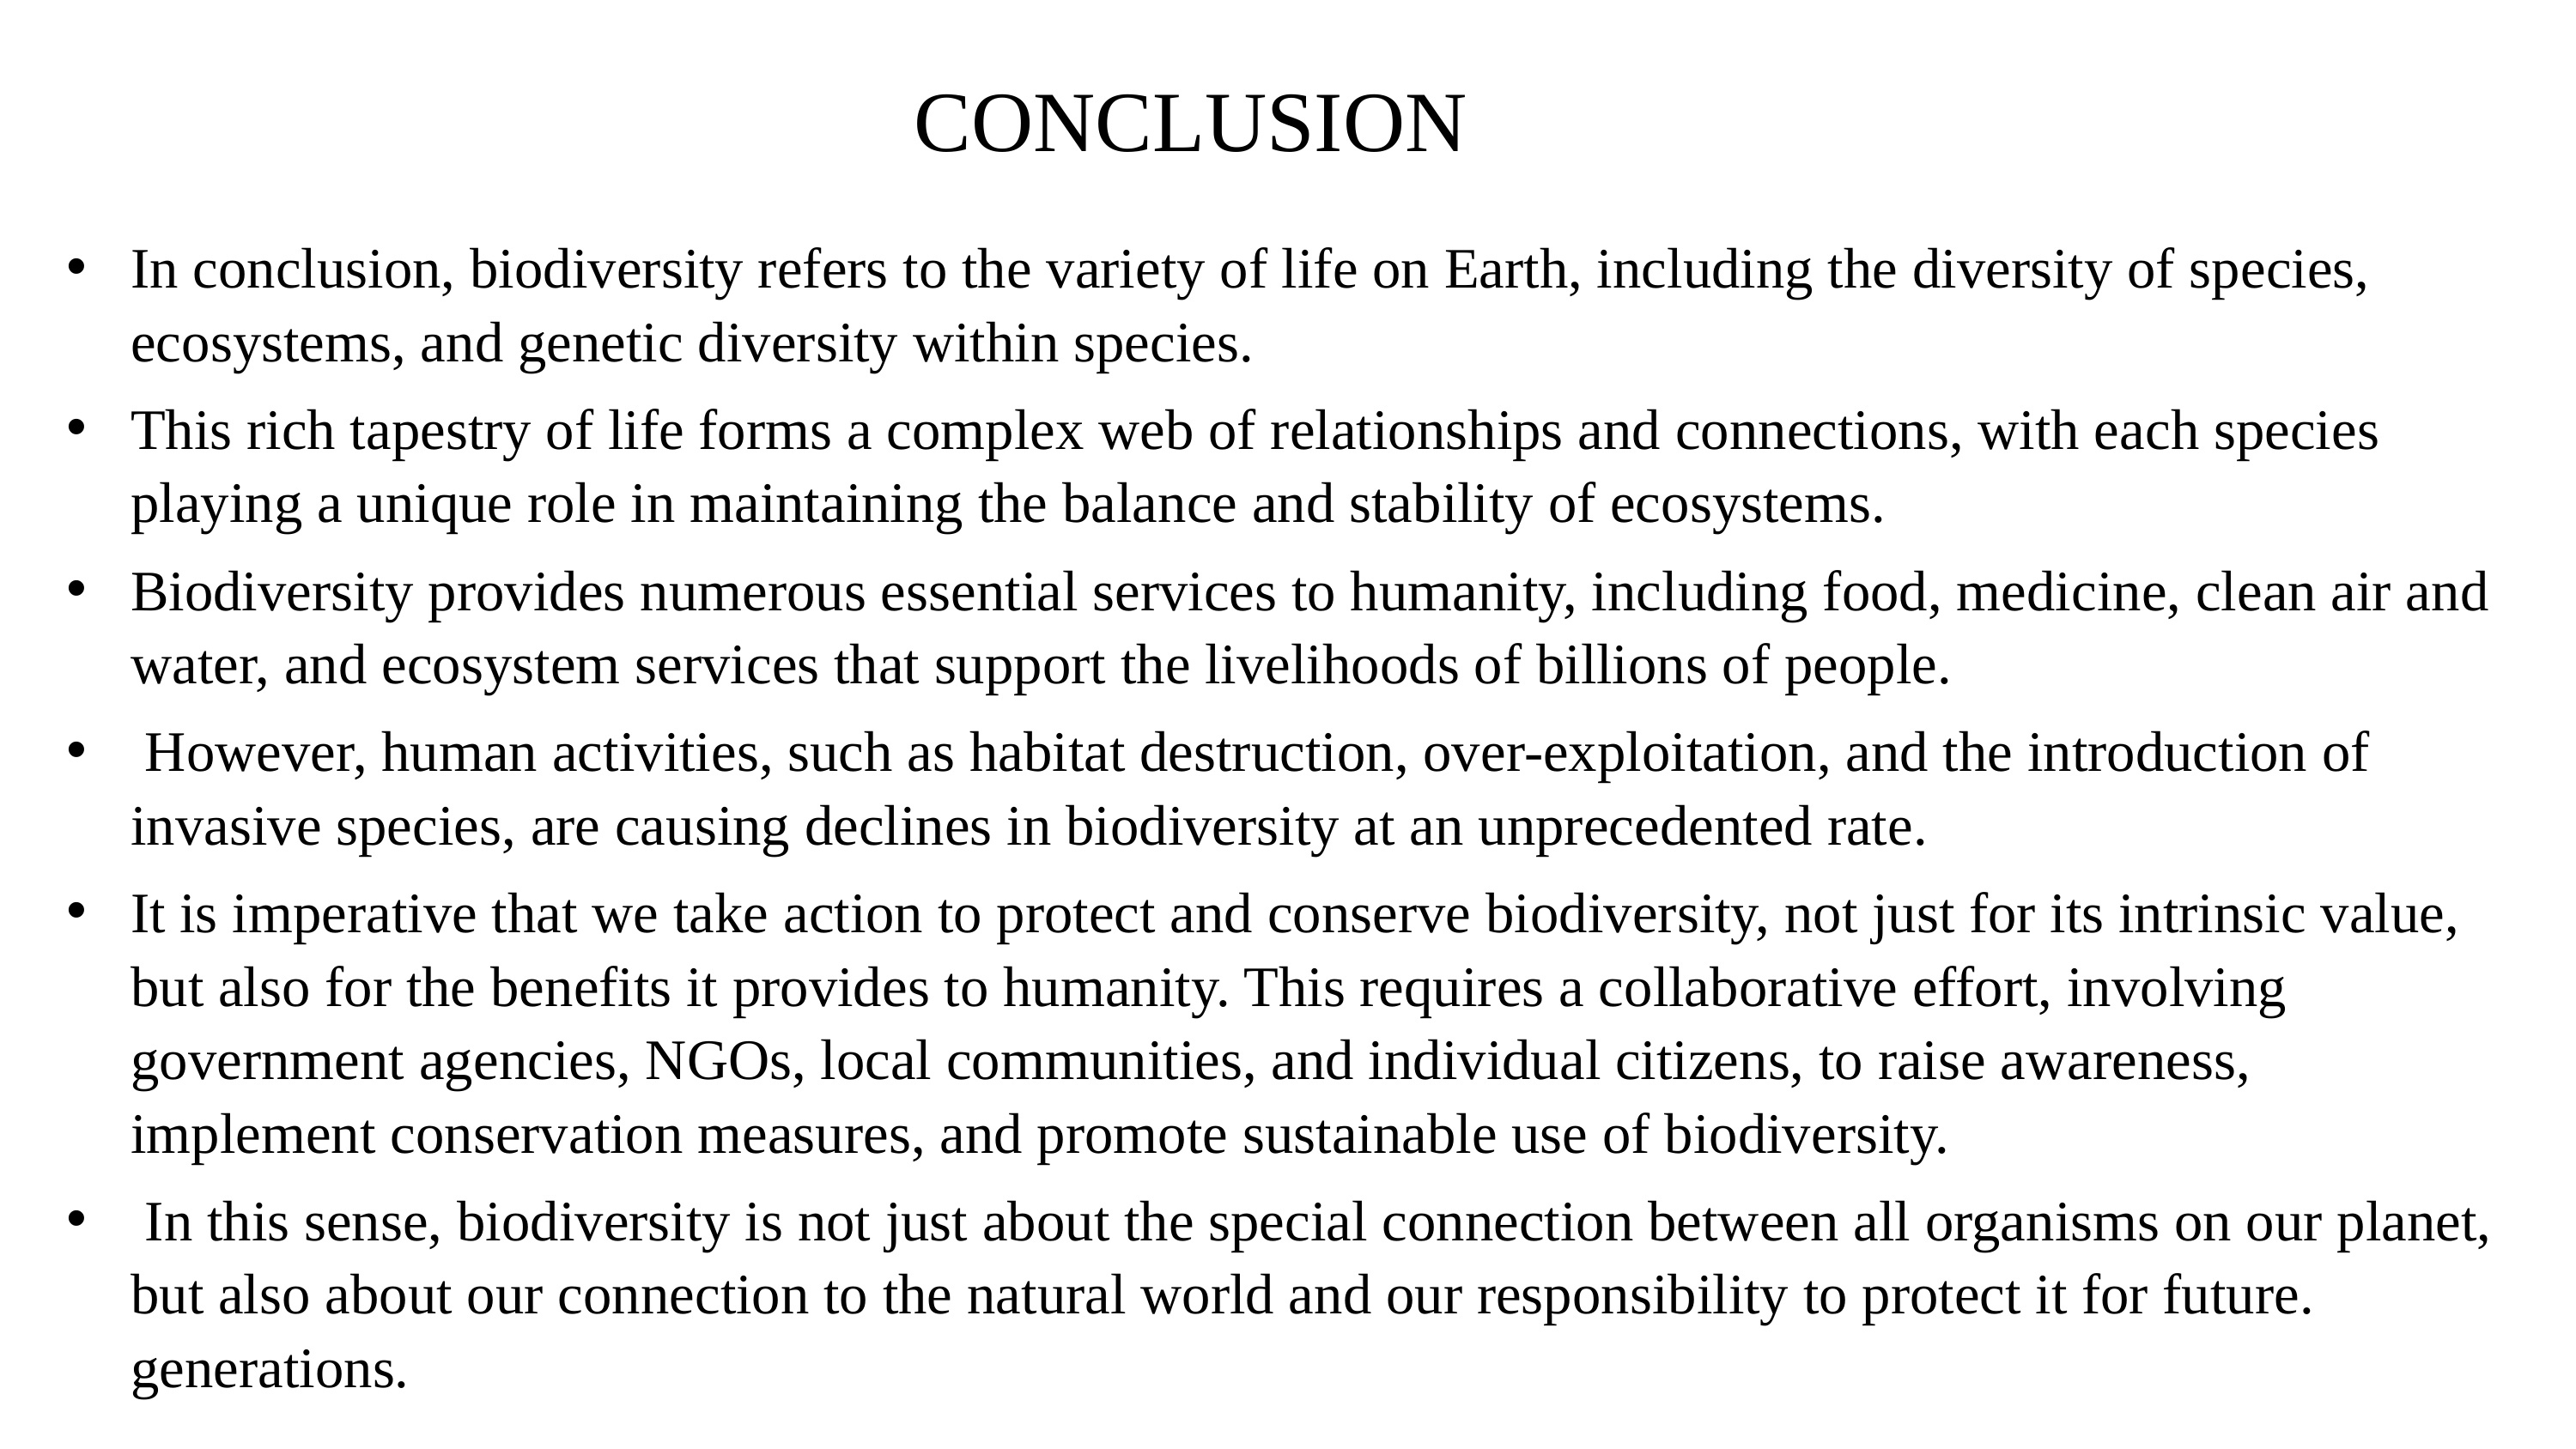

CONCLUSION
In conclusion, biodiversity refers to the variety of life on Earth, including the diversity of species, ecosystems, and genetic diversity within species.
This rich tapestry of life forms a complex web of relationships and connections, with each species playing a unique role in maintaining the balance and stability of ecosystems.
Biodiversity provides numerous essential services to humanity, including food, medicine, clean air and water, and ecosystem services that support the livelihoods of billions of people.
 However, human activities, such as habitat destruction, over-exploitation, and the introduction of invasive species, are causing declines in biodiversity at an unprecedented rate.
It is imperative that we take action to protect and conserve biodiversity, not just for its intrinsic value, but also for the benefits it provides to humanity. This requires a collaborative effort, involving government agencies, NGOs, local communities, and individual citizens, to raise awareness, implement conservation measures, and promote sustainable use of biodiversity.
 In this sense, biodiversity is not just about the special connection between all organisms on our planet, but also about our connection to the natural world and our responsibility to protect it for future. generations.